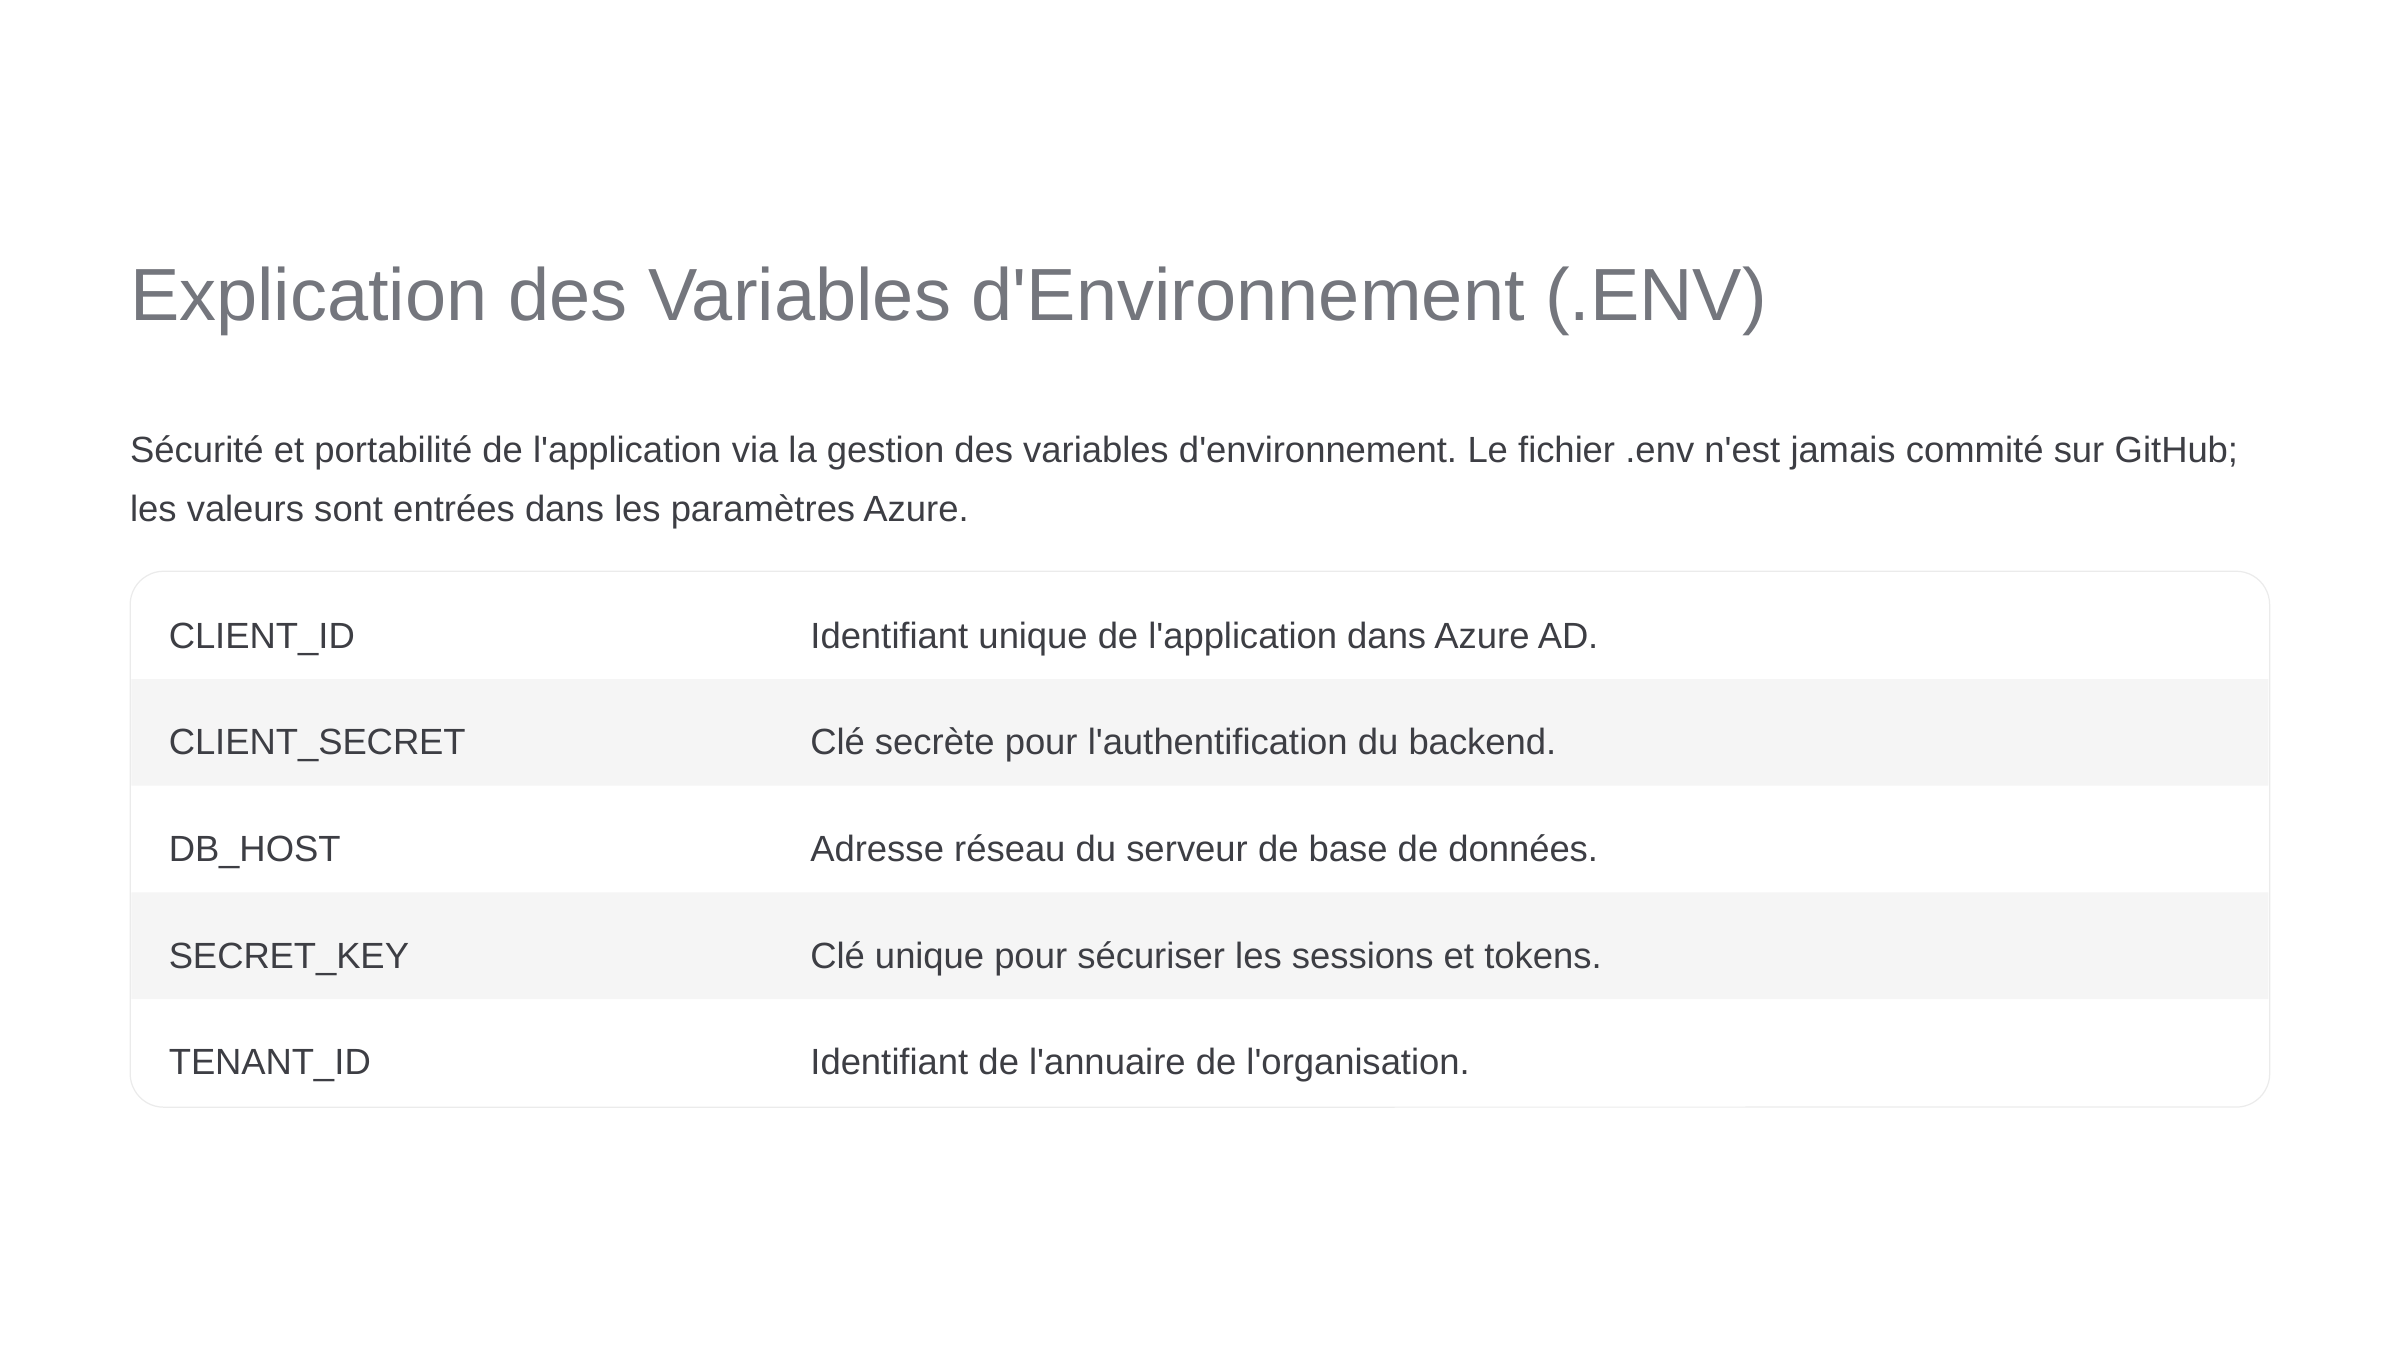

Explication des Variables d'Environnement (.ENV)
Sécurité et portabilité de l'application via la gestion des variables d'environnement. Le fichier .env n'est jamais commité sur GitHub; les valeurs sont entrées dans les paramètres Azure.

CLIENT_ID
Identifiant unique de l'application dans Azure AD.

CLIENT_SECRET
Clé secrète pour l'authentification du backend.

DB_HOST
Adresse réseau du serveur de base de données.

SECRET_KEY
Clé unique pour sécuriser les sessions et tokens.

TENANT_ID
Identifiant de l'annuaire de l'organisation.